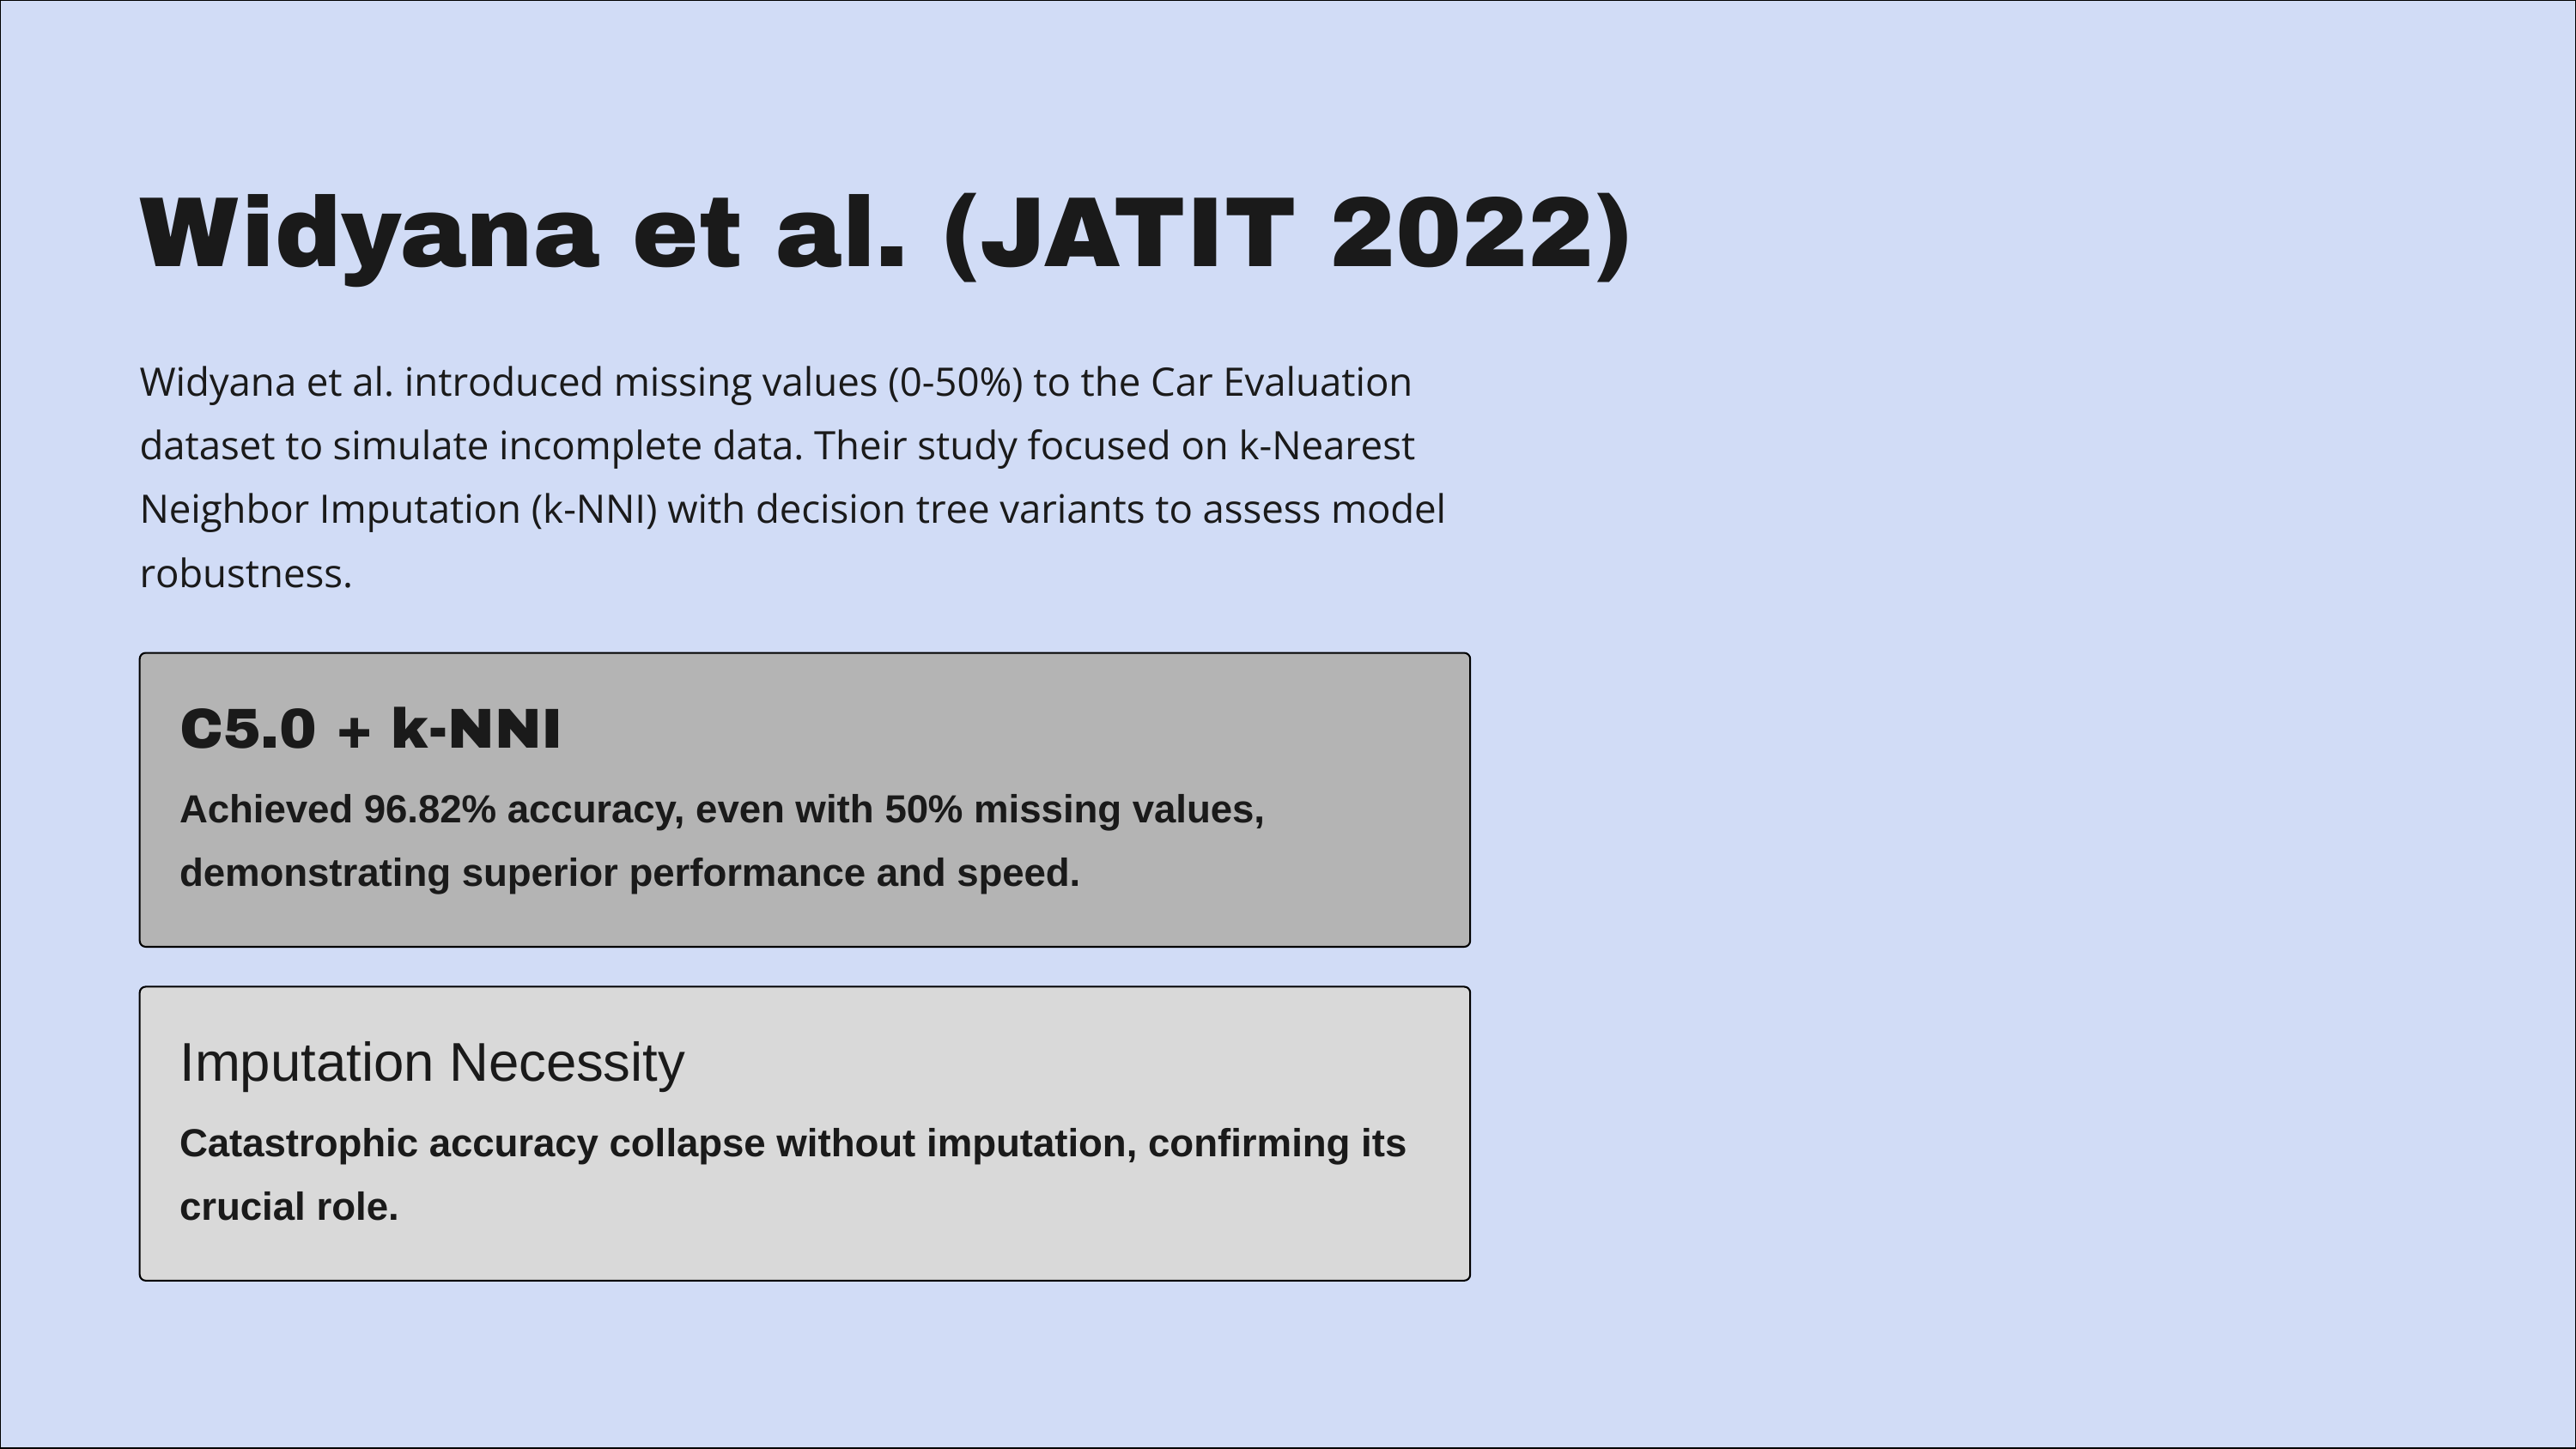

Widyana et al. (JATIT 2022)
Widyana et al. introduced missing values (0-50%) to the Car Evaluation dataset to simulate incomplete data. Their study focused on k-Nearest Neighbor Imputation (k-NNI) with decision tree variants to assess model robustness.

C5.0 + k-NNI
Achieved 96.82% accuracy, even with 50% missing values, demonstrating superior performance and speed.

Imputation Necessity
Catastrophic accuracy collapse without imputation, confirming its crucial role.